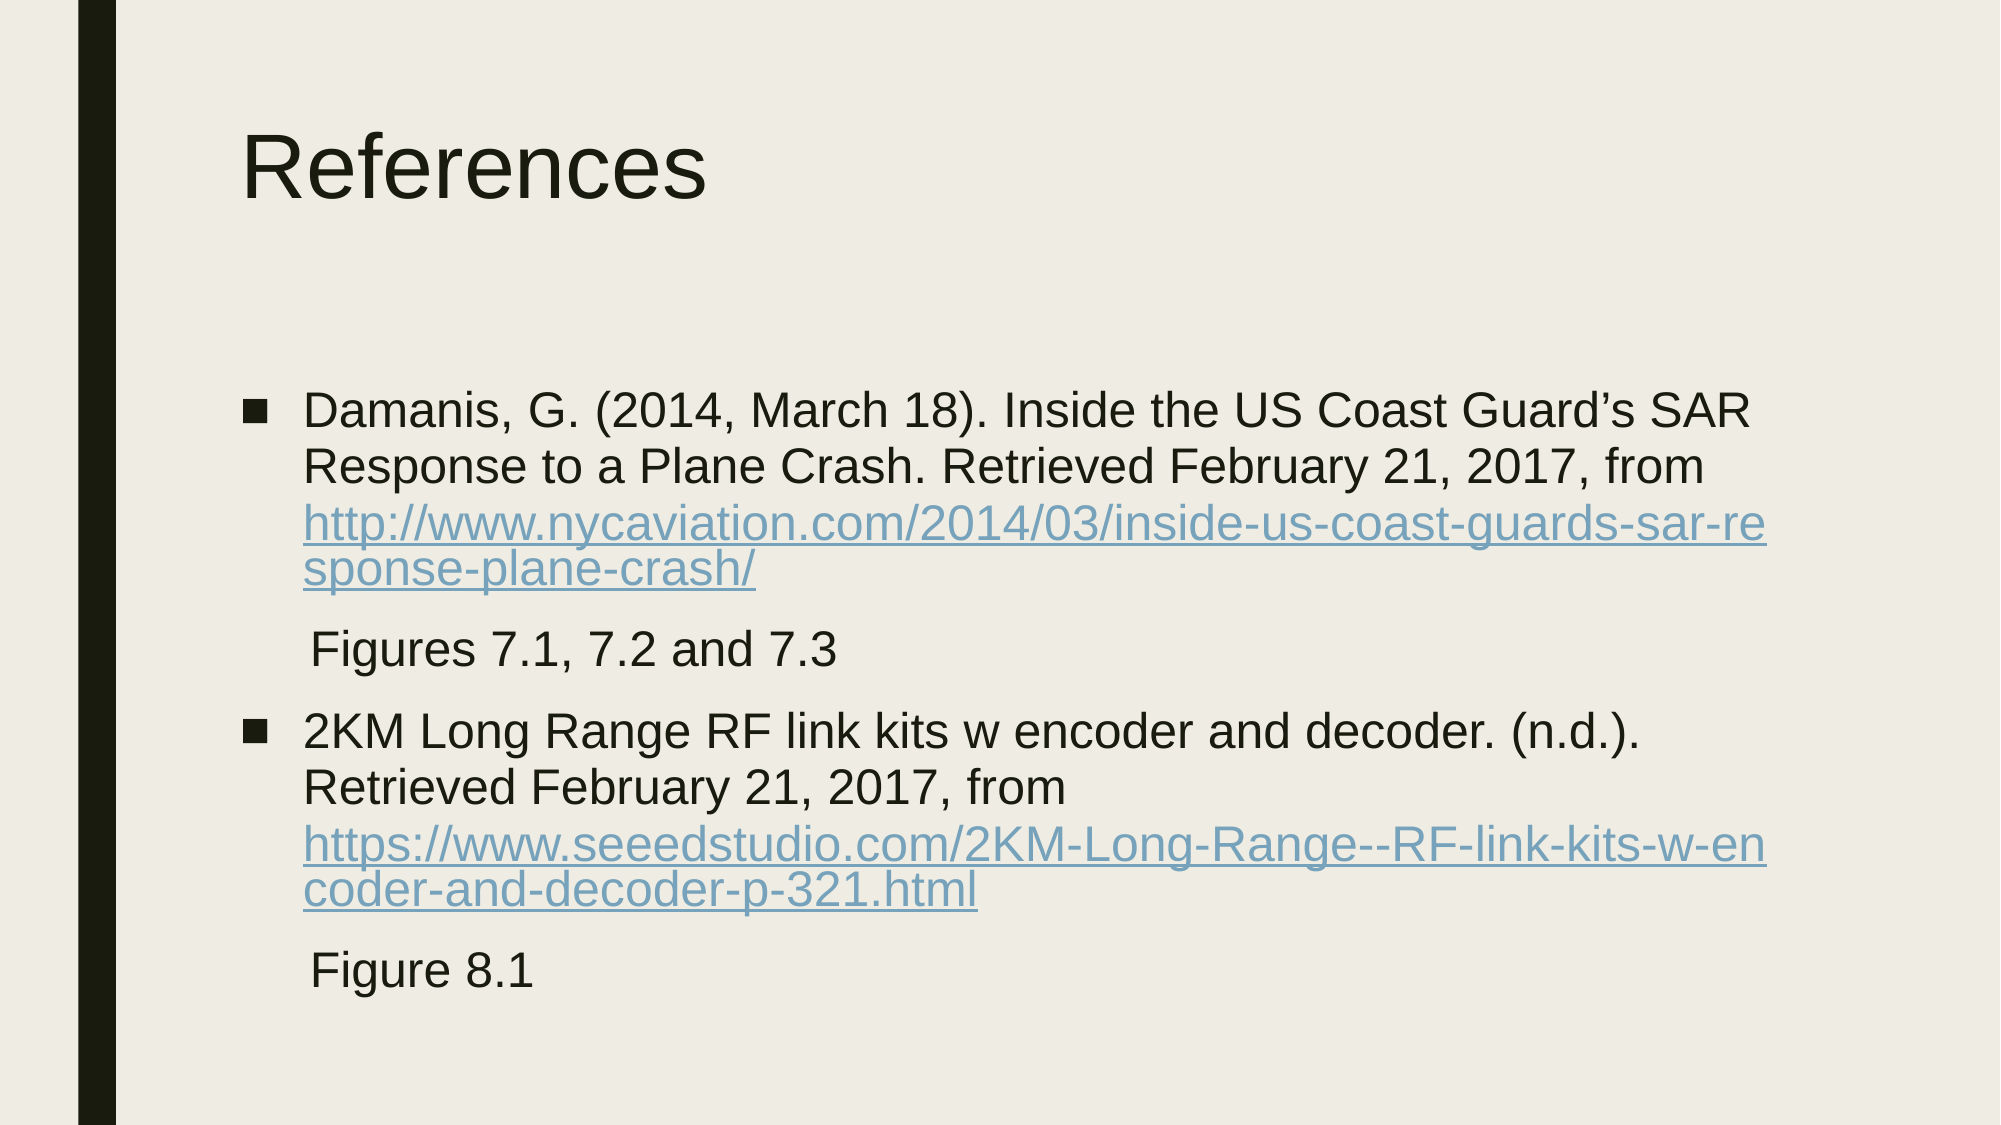

# References
Damanis, G. (2014, March 18). Inside the US Coast Guard’s SAR Response to a Plane Crash. Retrieved February 21, 2017, from http://www.nycaviation.com/2014/03/inside-us-coast-guards-sar-response-plane-crash/
     Figures 7.1, 7.2 and 7.3
2KM Long Range RF link kits w encoder and decoder. (n.d.). Retrieved February 21, 2017, from https://www.seeedstudio.com/2KM-Long-Range--RF-link-kits-w-encoder-and-decoder-p-321.html
     Figure 8.1